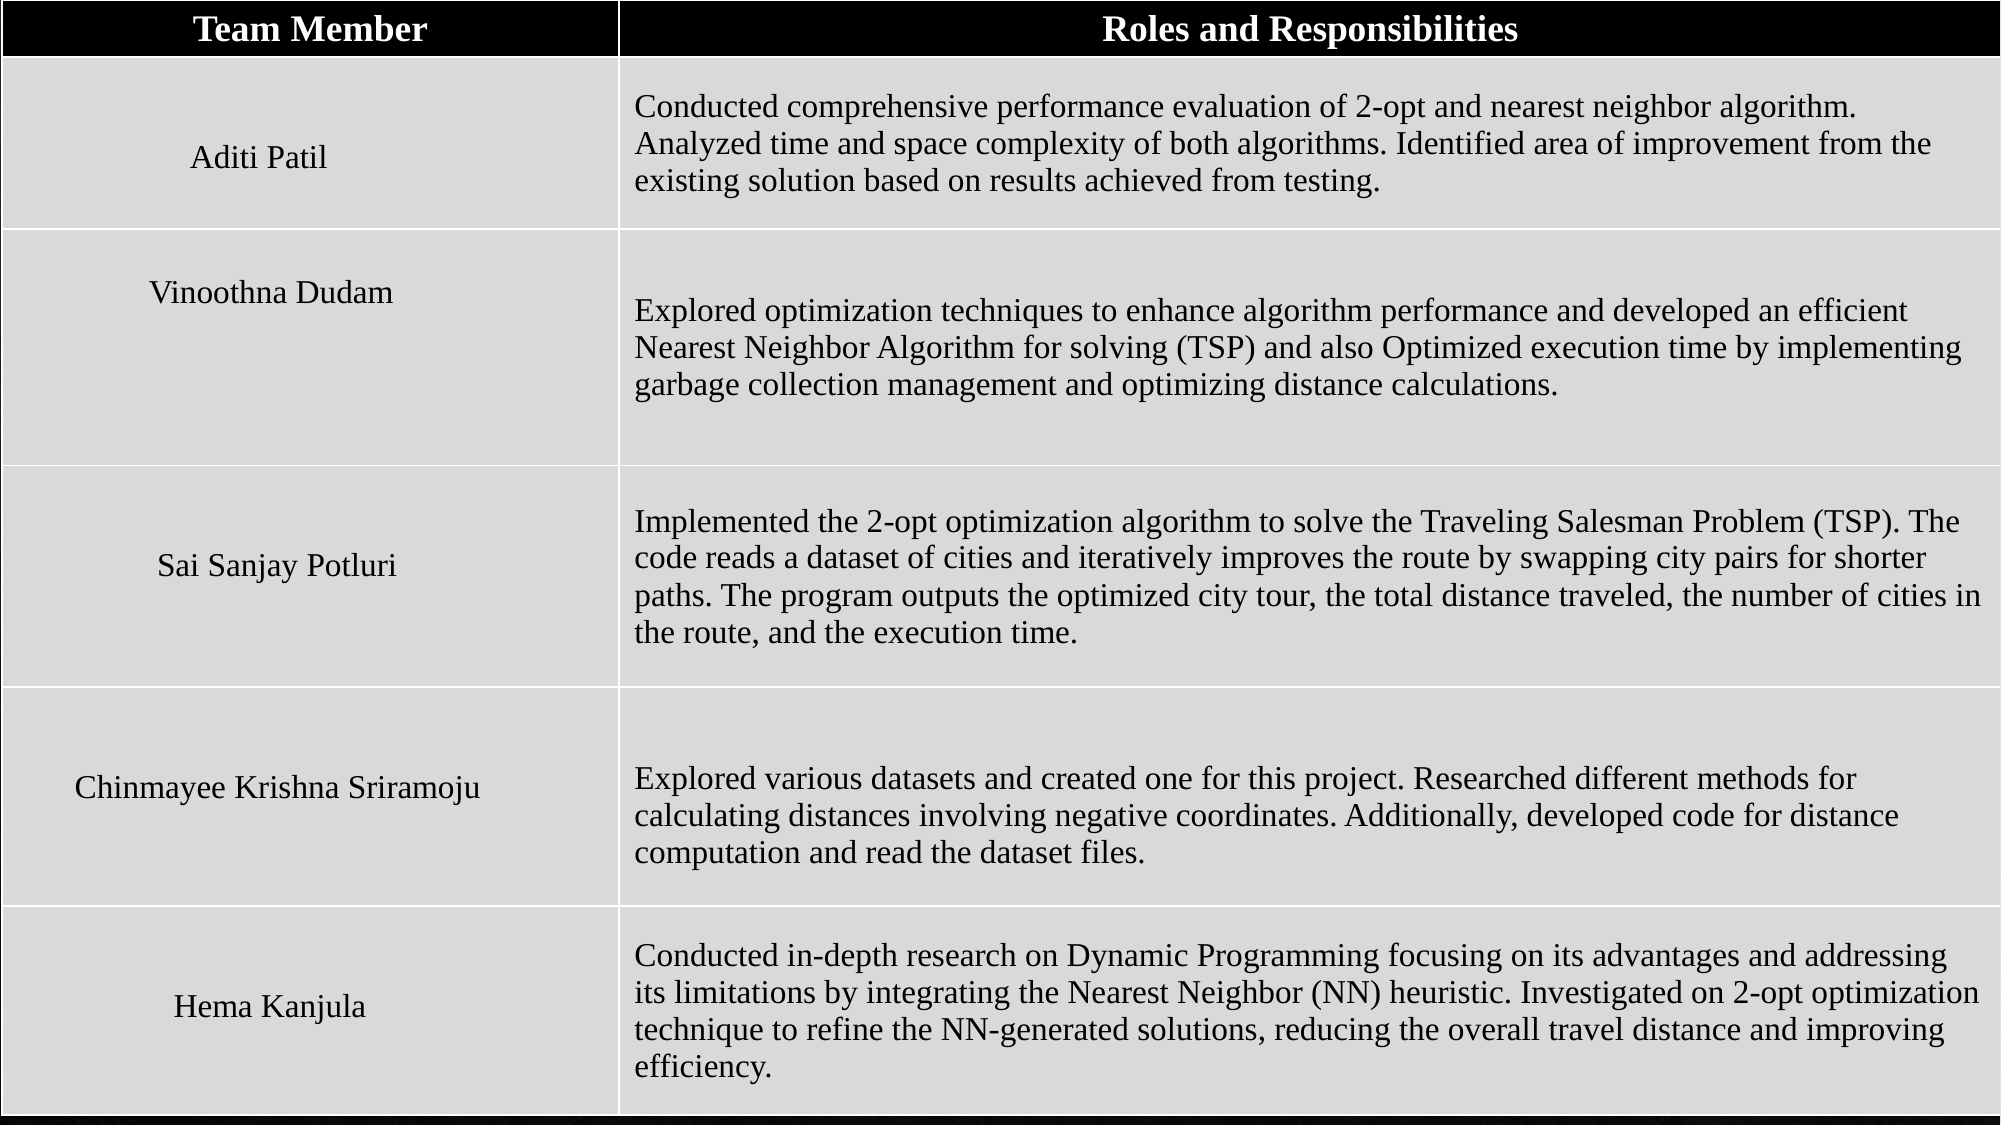

| Team Member | Roles and Responsibilities |
| --- | --- |
| Aditi Patil | Conducted comprehensive performance evaluation of 2-opt and nearest neighbor algorithm. Analyzed time and space complexity of both algorithms. Identified area of improvement from the existing solution based on results achieved from testing. |
| Vinoothna Dudam | Explored optimization techniques to enhance algorithm performance and developed an efficient Nearest Neighbor Algorithm for solving (TSP) and also Optimized execution time by implementing garbage collection management and optimizing distance calculations. |
| Sai Sanjay Potluri | Implemented the 2-opt optimization algorithm to solve the Traveling Salesman Problem (TSP). The code reads a dataset of cities and iteratively improves the route by swapping city pairs for shorter paths. The program outputs the optimized city tour, the total distance traveled, the number of cities in the route, and the execution time. |
| Chinmayee Krishna Sriramoju | Explored various datasets and created one for this project. Researched different methods for calculating distances involving negative coordinates. Additionally, developed code for distance computation and read the dataset files. |
| Hema Kanjula | Conducted in-depth research on Dynamic Programming focusing on its advantages and addressing its limitations by integrating the Nearest Neighbor (NN) heuristic. Investigated on 2-opt optimization technique to refine the NN-generated solutions, reducing the overall travel distance and improving efficiency. |